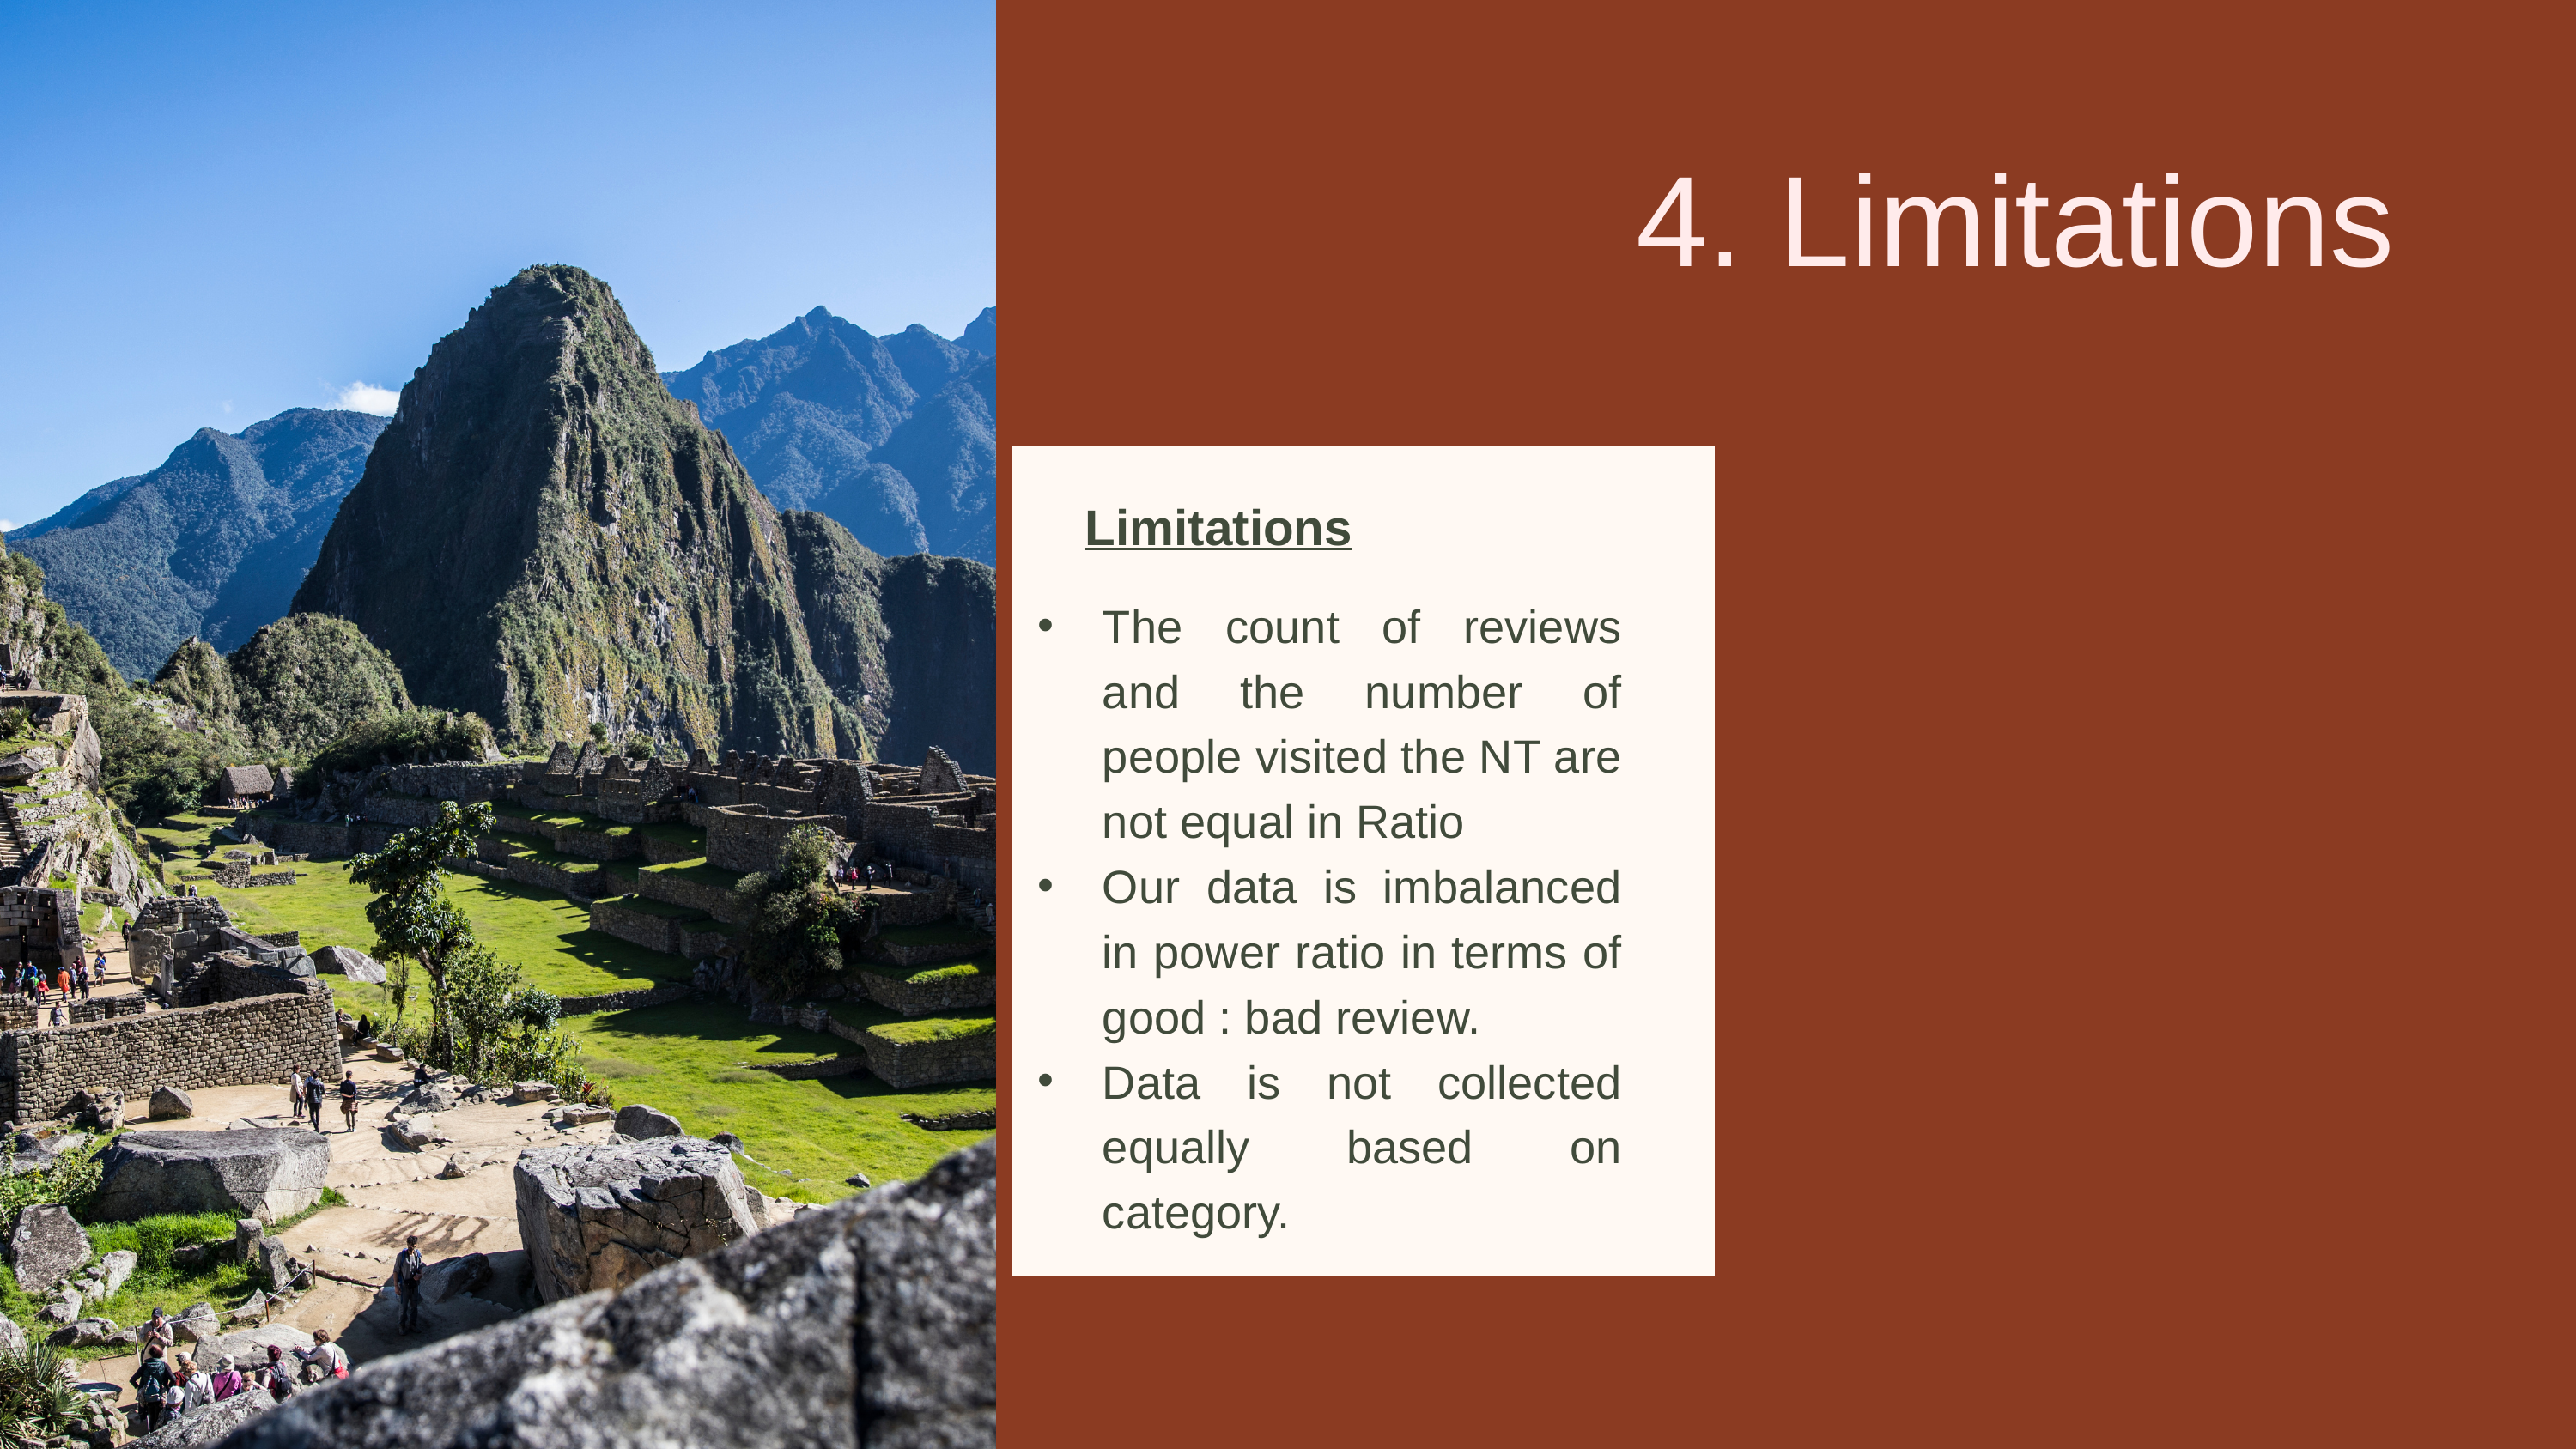

4. Limitations

Limitations
The count of reviews and the number of people visited the NT are not equal in Ratio
Our data is imbalanced in power ratio in terms of good : bad review.
Data is not collected equally based on category.